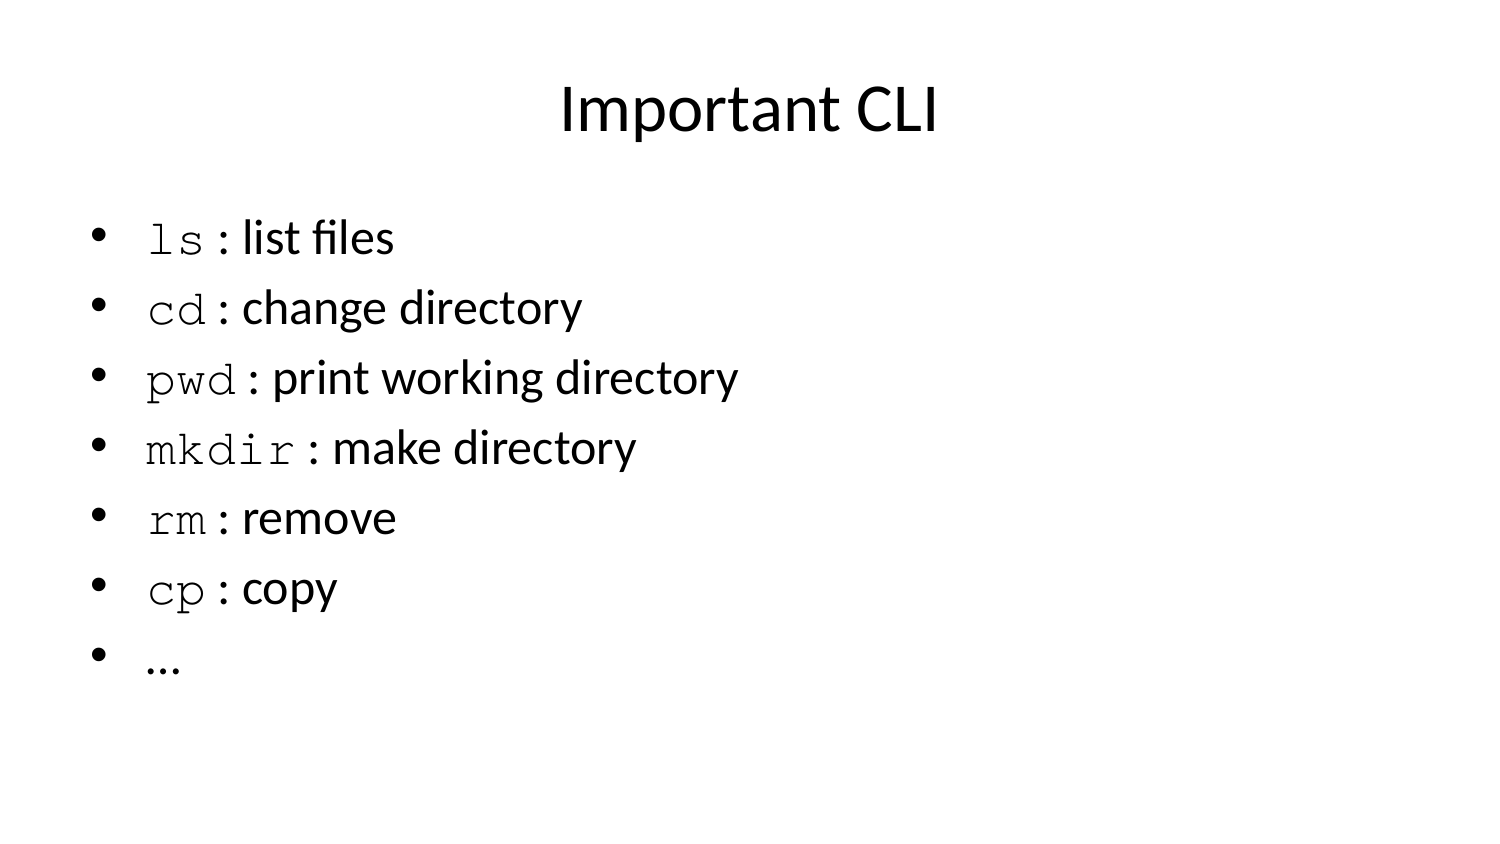

# Important CLI
ls : list files
cd : change directory
pwd : print working directory
mkdir : make directory
rm : remove
cp : copy
…